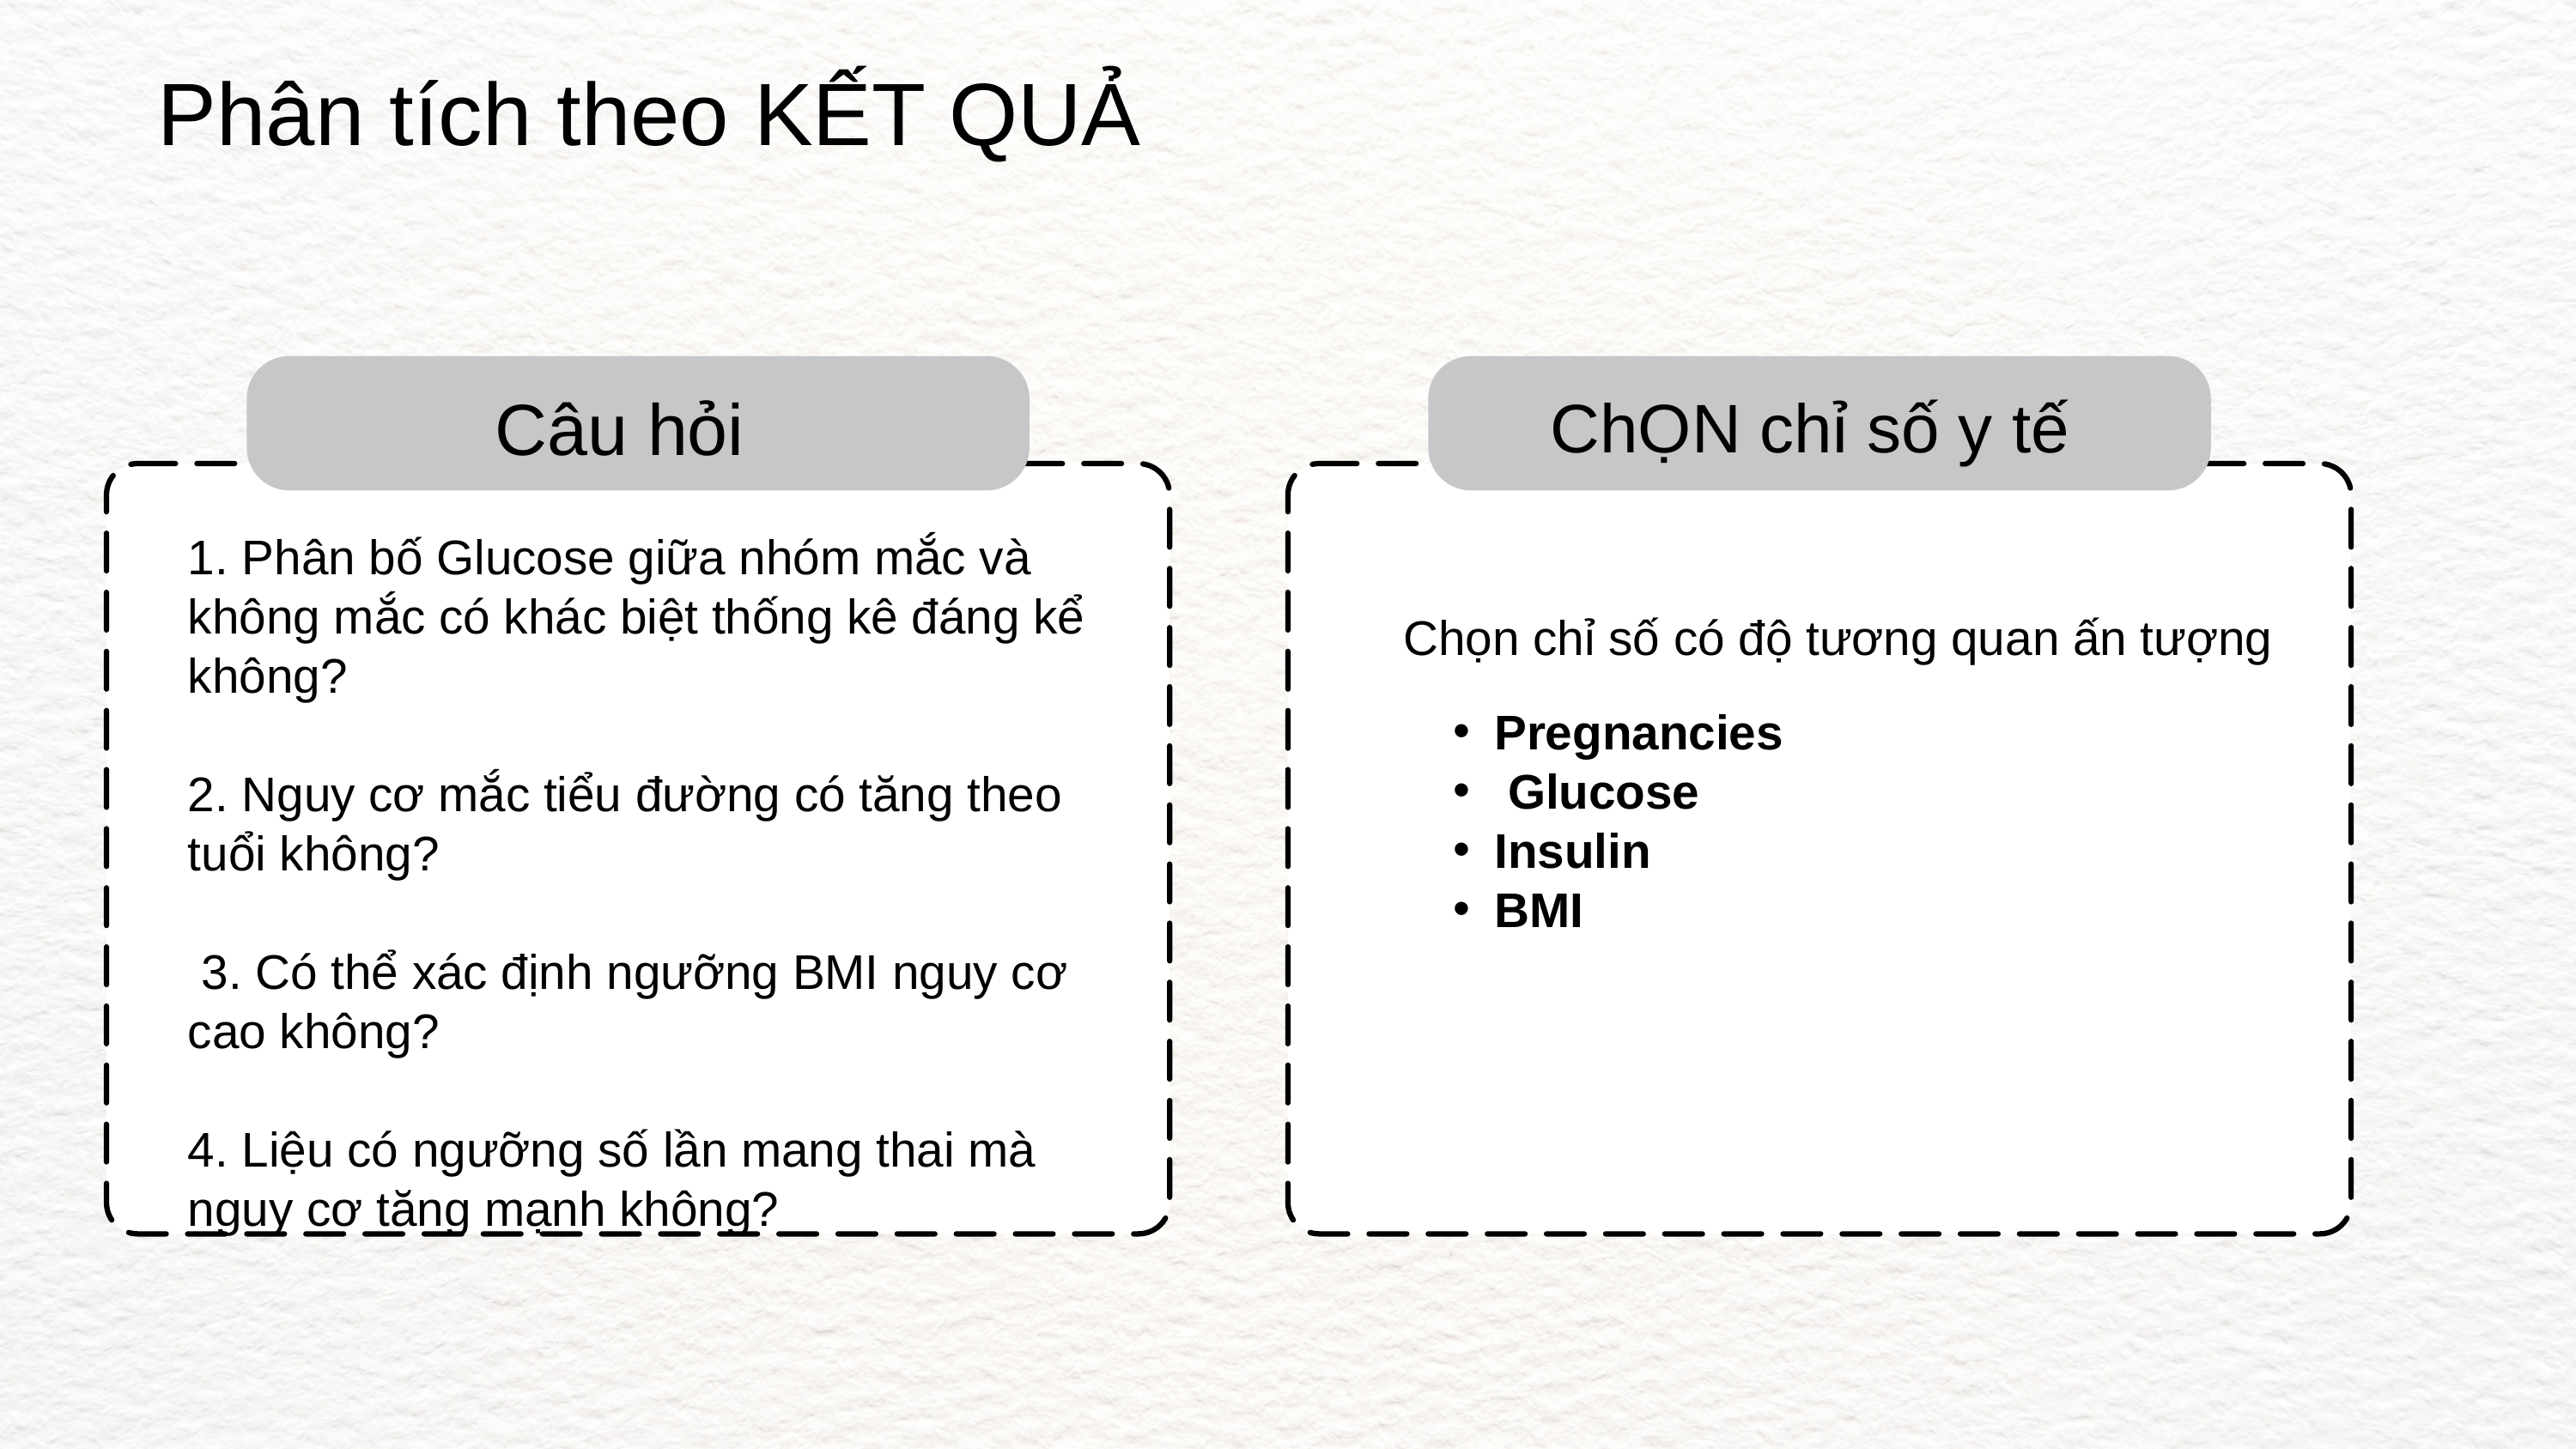

Phân tích theo KẾT QUẢ

Câu hỏi
ChỌN chỉ số y tế

1. Phân bố Glucose giữa nhóm mắc và không mắc có khác biệt thống kê đáng kể không?

2. Nguy cơ mắc tiểu đường có tăng theo tuổi không?

 3. Có thể xác định ngưỡng BMI nguy cơ cao không?

4. Liệu có ngưỡng số lần mang thai mà nguy cơ tăng mạnh không?

Chọn chỉ số có độ tương quan ấn tượng

Pregnancies
 Glucose
Insulin
BMI